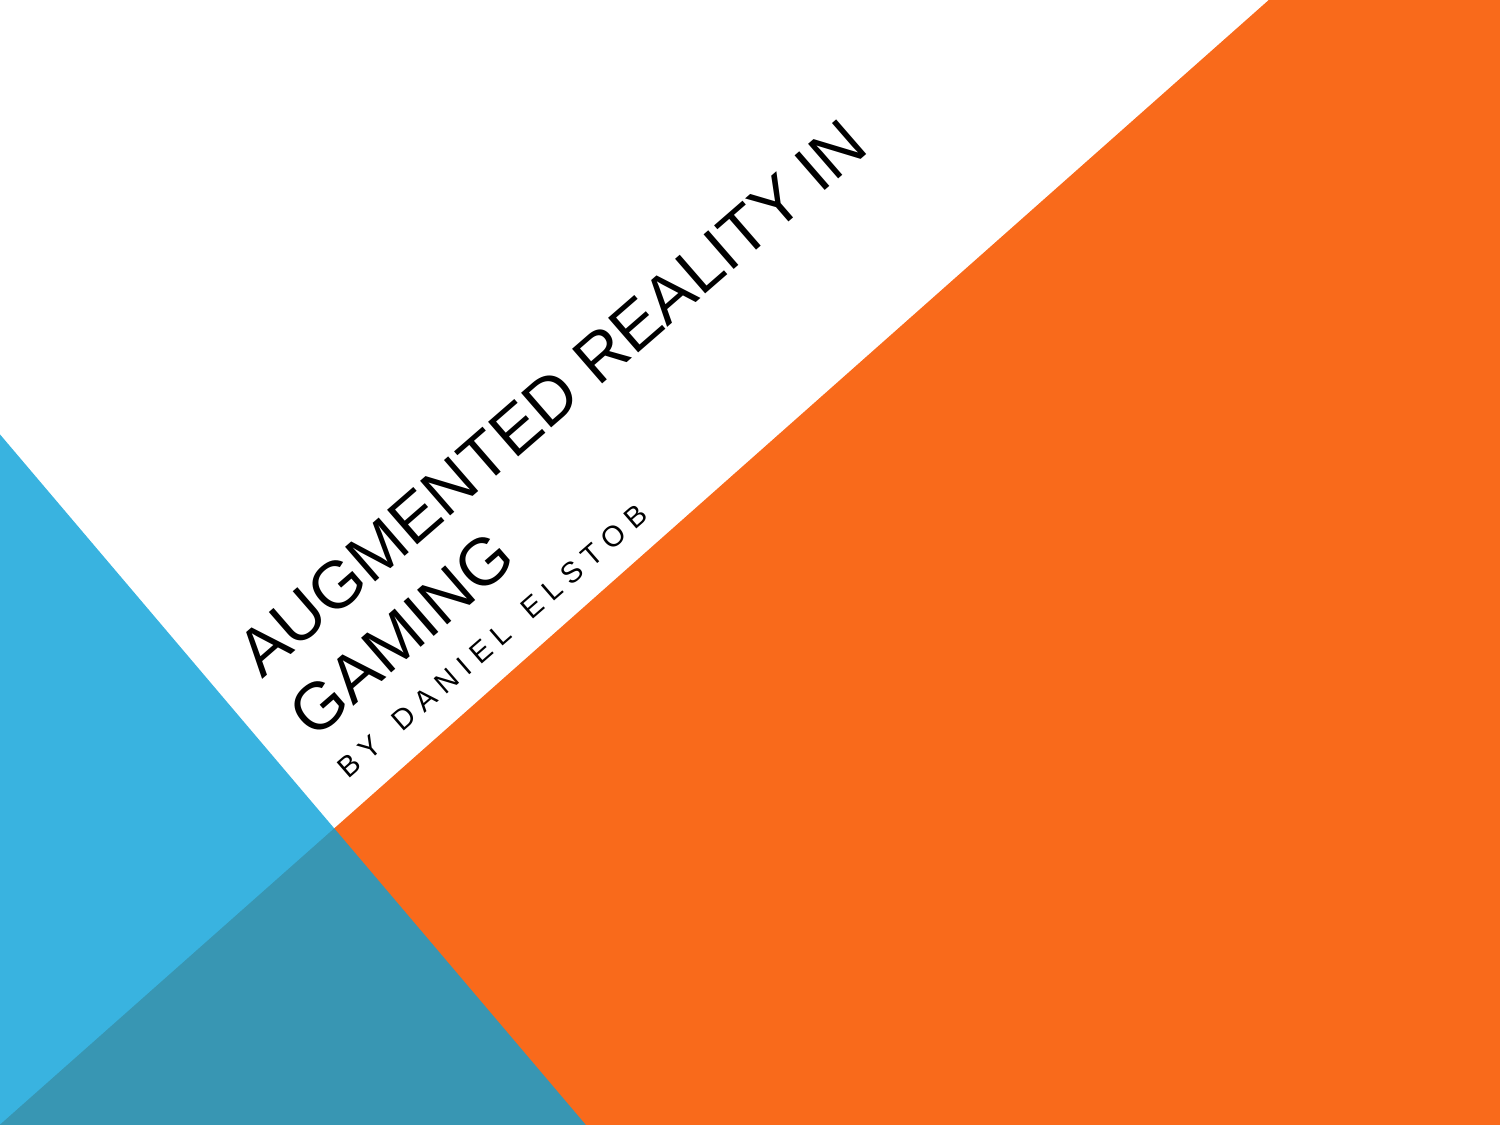

# Augmented Reality in Gaming
By Daniel Elstob